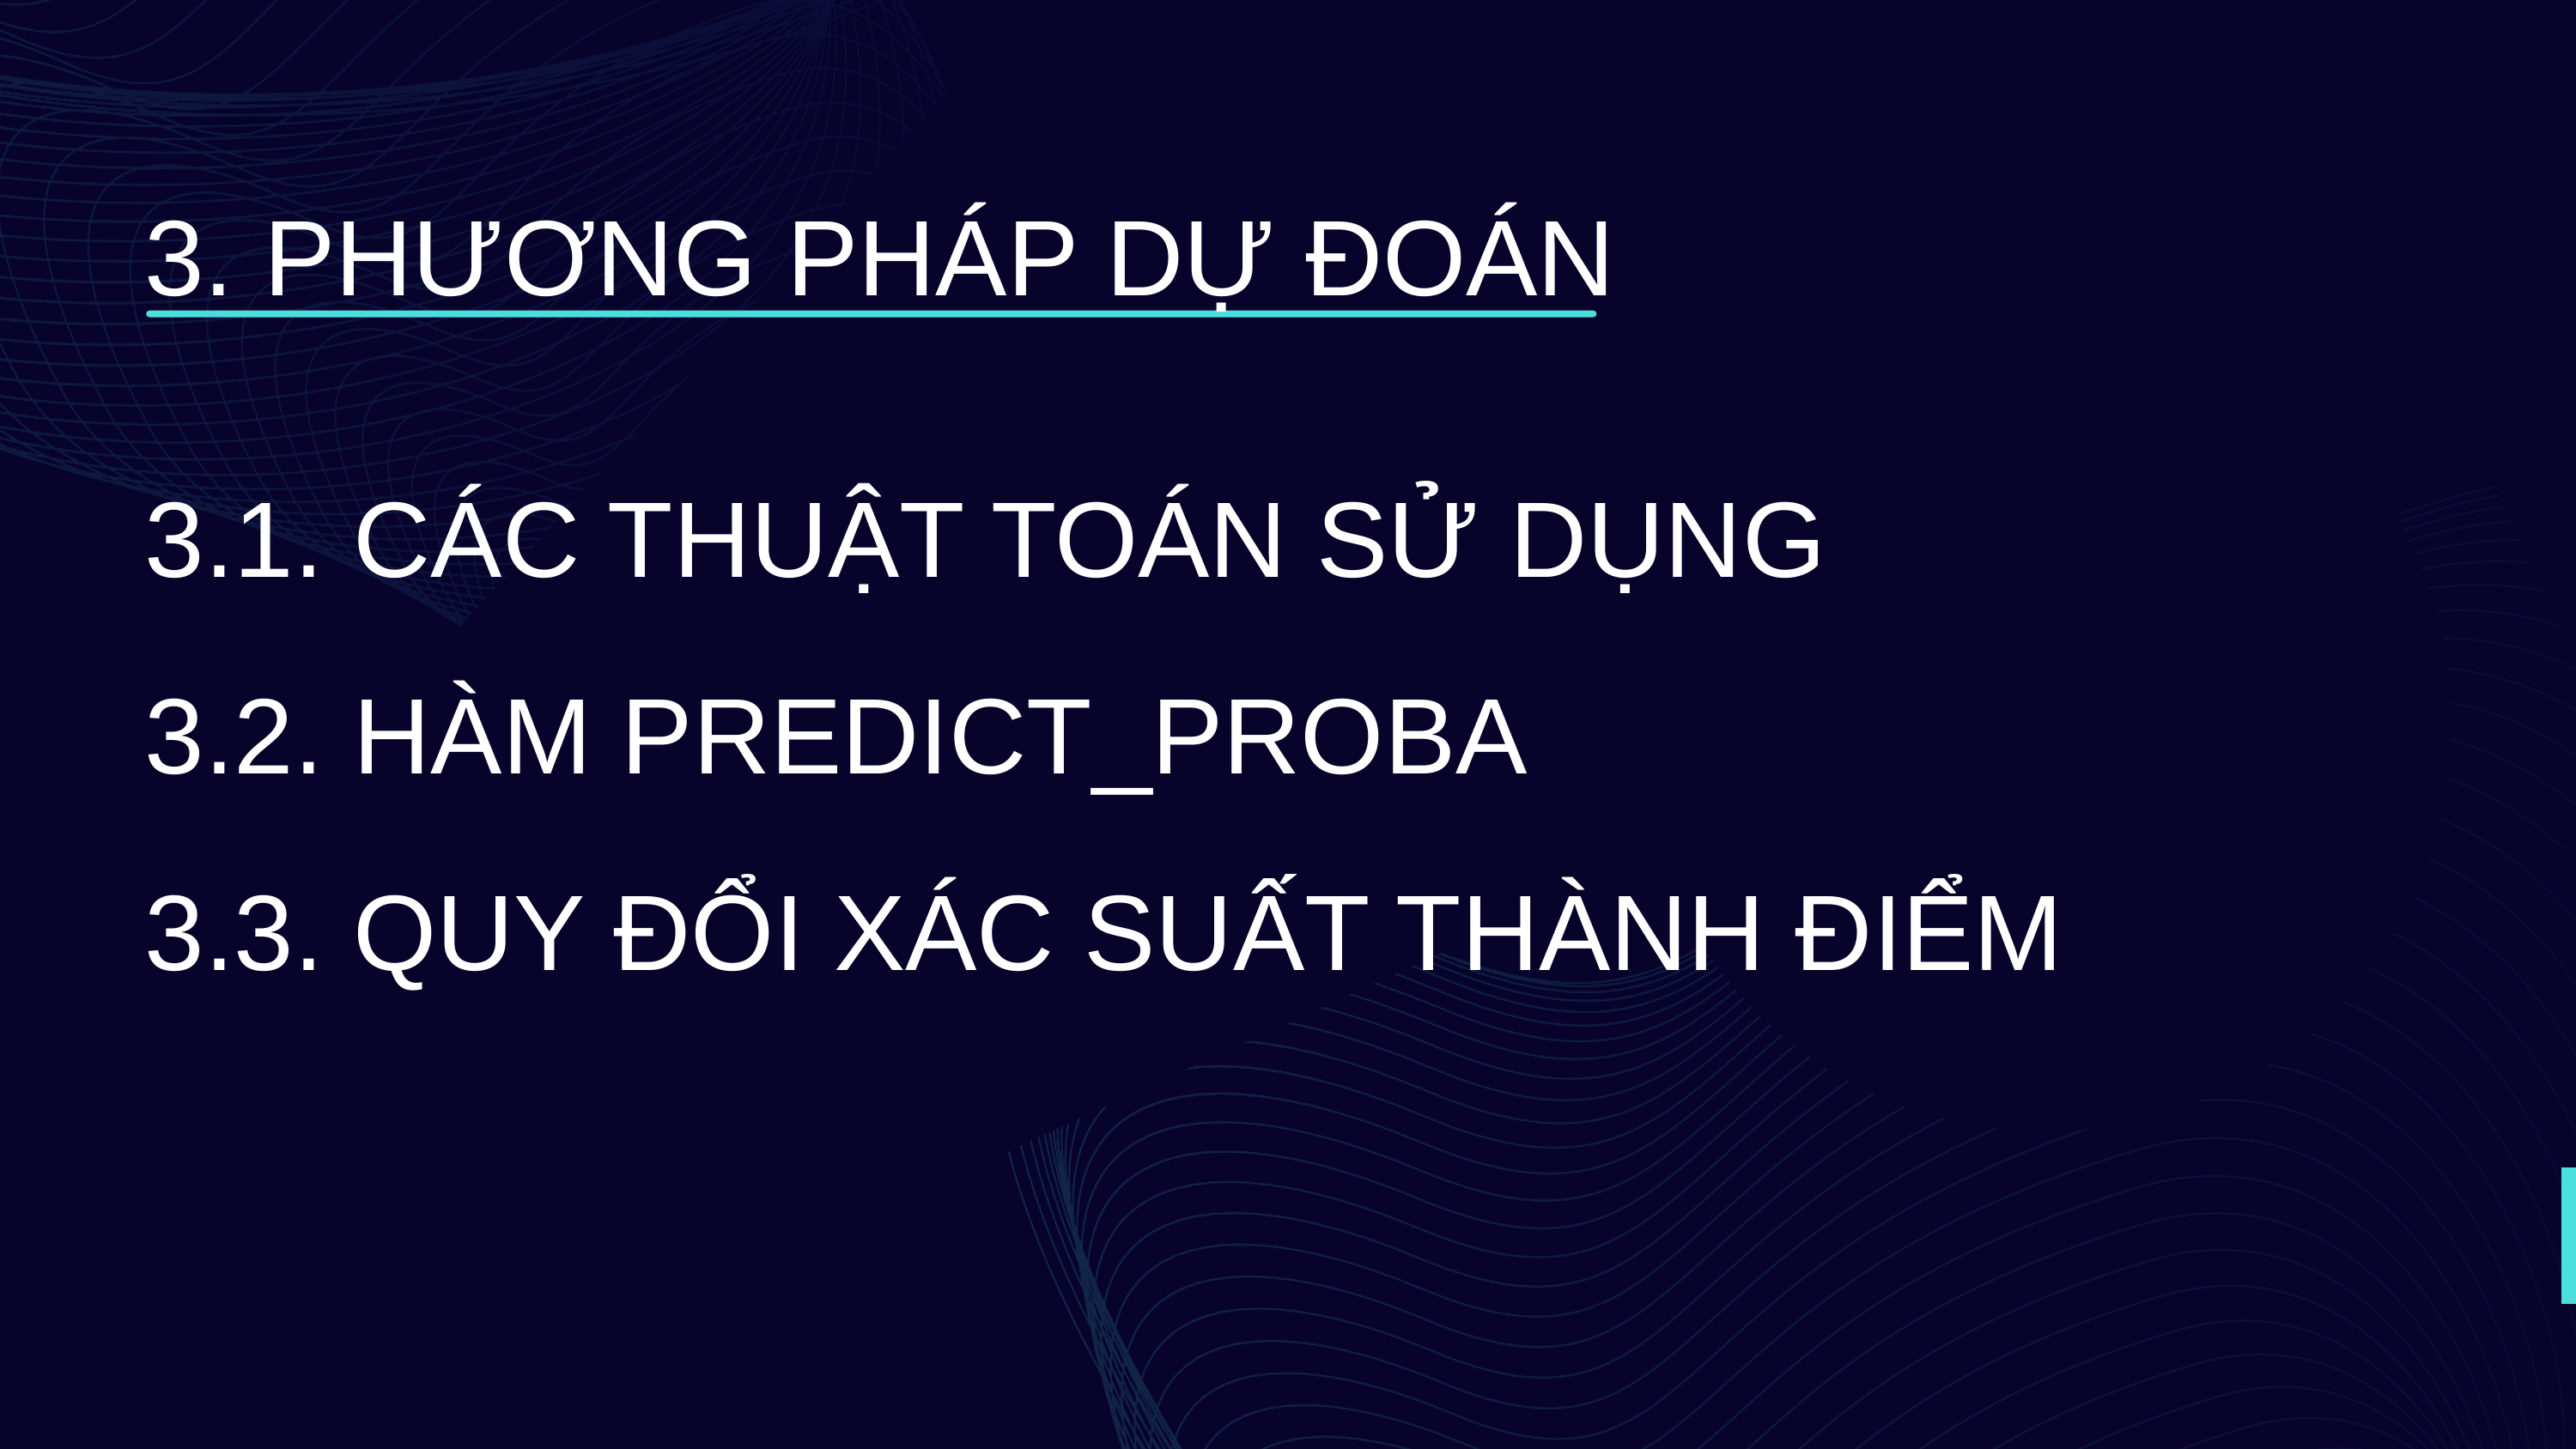

3. PHƯƠNG PHÁP DỰ ĐOÁN

3.1. CÁC THUẬT TOÁN SỬ DỤNG
3.2. HÀM PREDICT_PROBA
3.3. QUY ĐỔI XÁC SUẤT THÀNH ĐIỂM

03